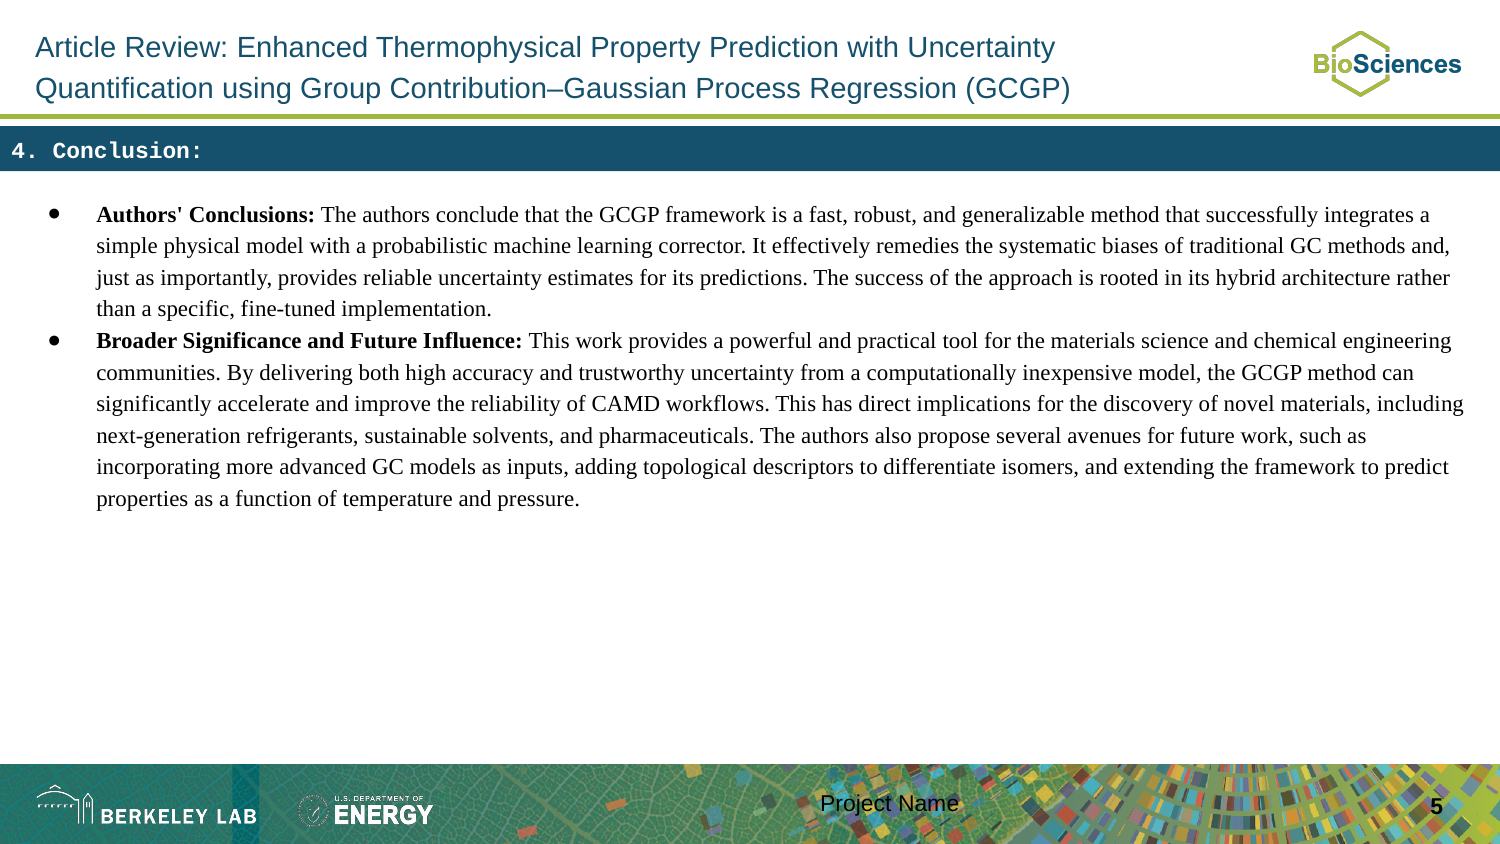

# Article Review: Enhanced Thermophysical Property Prediction with Uncertainty Quantification using Group Contribution–Gaussian Process Regression (GCGP)
4. Conclusion:
Authors' Conclusions: The authors conclude that the GCGP framework is a fast, robust, and generalizable method that successfully integrates a simple physical model with a probabilistic machine learning corrector. It effectively remedies the systematic biases of traditional GC methods and, just as importantly, provides reliable uncertainty estimates for its predictions. The success of the approach is rooted in its hybrid architecture rather than a specific, fine-tuned implementation.
Broader Significance and Future Influence: This work provides a powerful and practical tool for the materials science and chemical engineering communities. By delivering both high accuracy and trustworthy uncertainty from a computationally inexpensive model, the GCGP method can significantly accelerate and improve the reliability of CAMD workflows. This has direct implications for the discovery of novel materials, including next-generation refrigerants, sustainable solvents, and pharmaceuticals. The authors also propose several avenues for future work, such as incorporating more advanced GC models as inputs, adding topological descriptors to differentiate isomers, and extending the framework to predict properties as a function of temperature and pressure.
Project Name
5